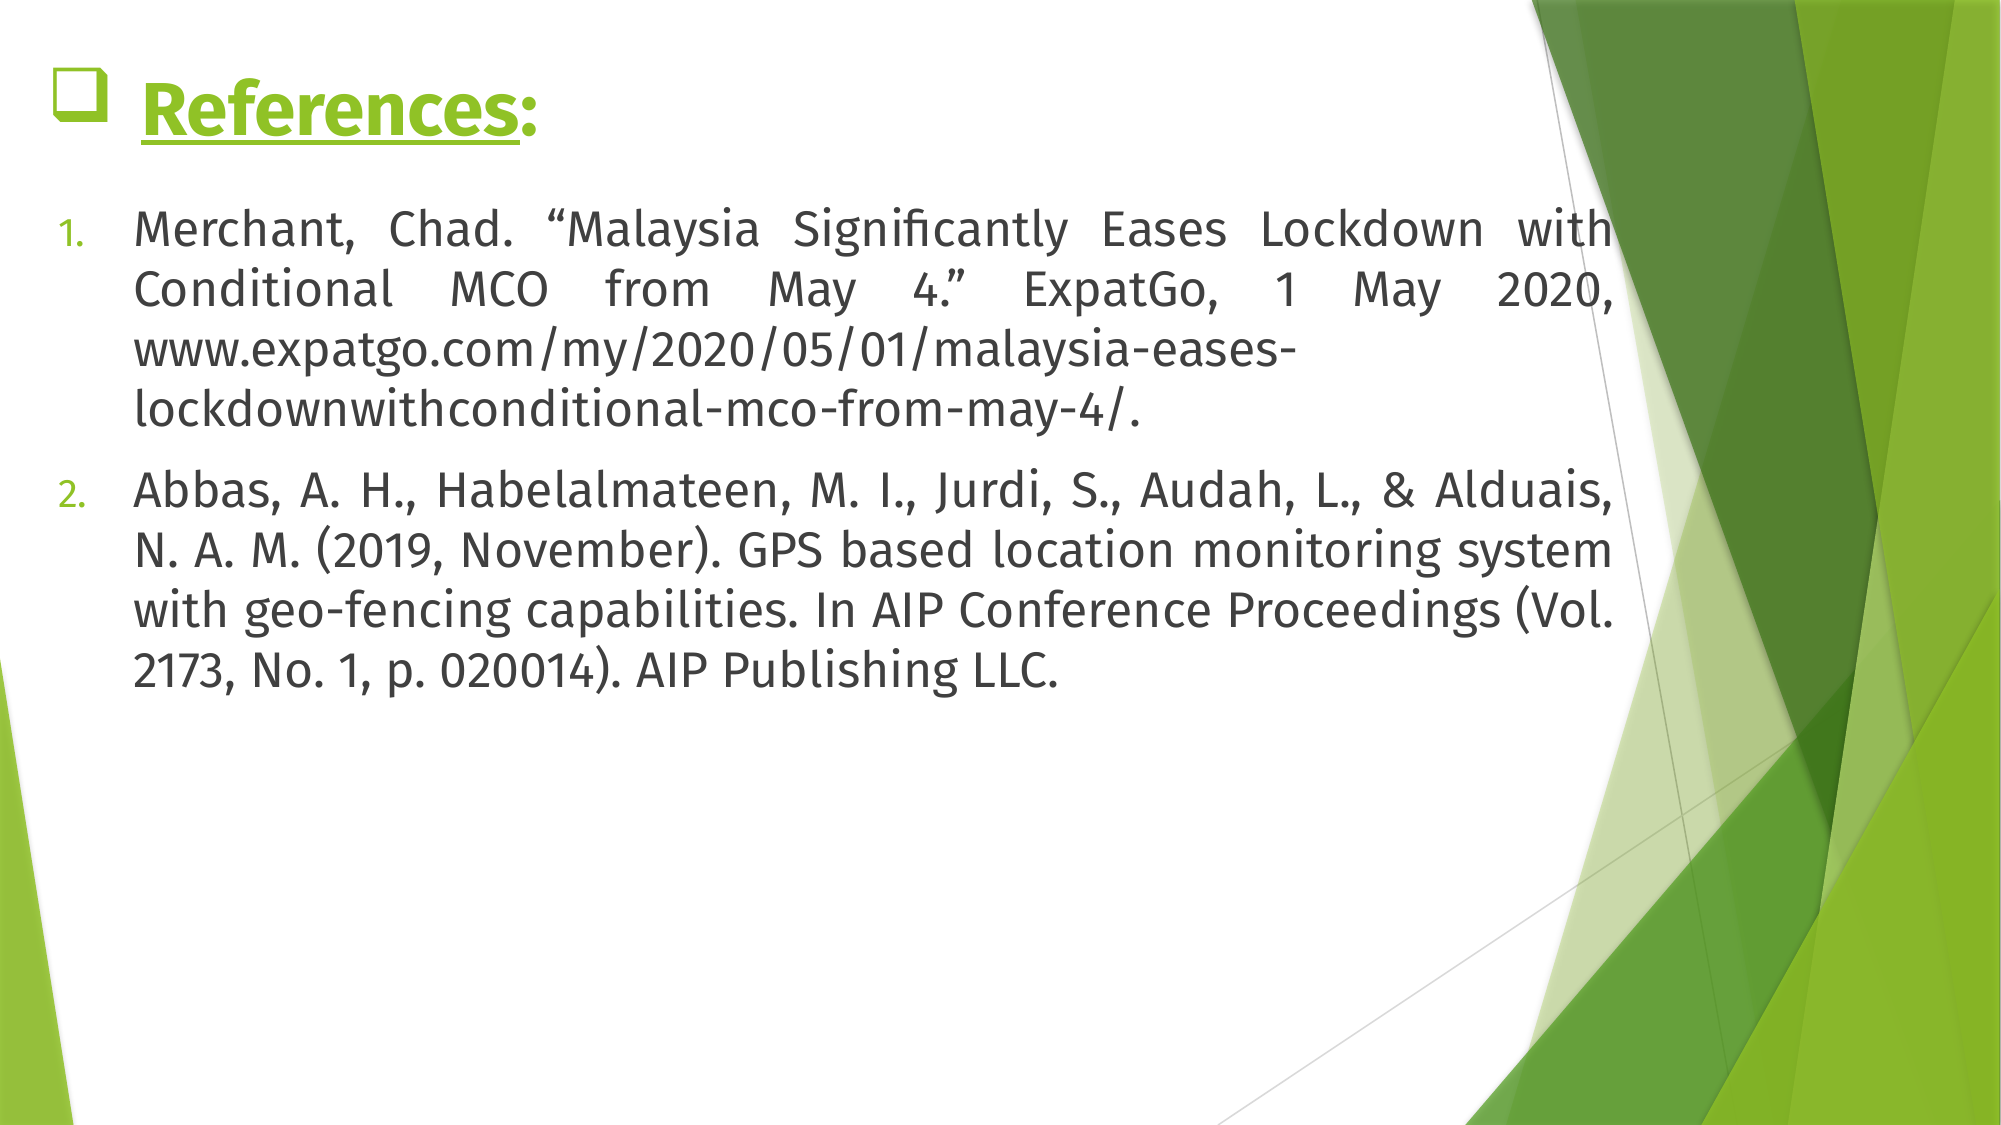

# References:
Merchant, Chad. “Malaysia Significantly Eases Lockdown with Conditional MCO from May 4.” ExpatGo, 1 May 2020, www.expatgo.com/my/2020/05/01/malaysia-eases-lockdownwithconditional-mco-from-may-4/.
Abbas, A. H., Habelalmateen, M. I., Jurdi, S., Audah, L., & Alduais, N. A. M. (2019, November). GPS based location monitoring system with geo-fencing capabilities. In AIP Conference Proceedings (Vol. 2173, No. 1, p. 020014). AIP Publishing LLC.